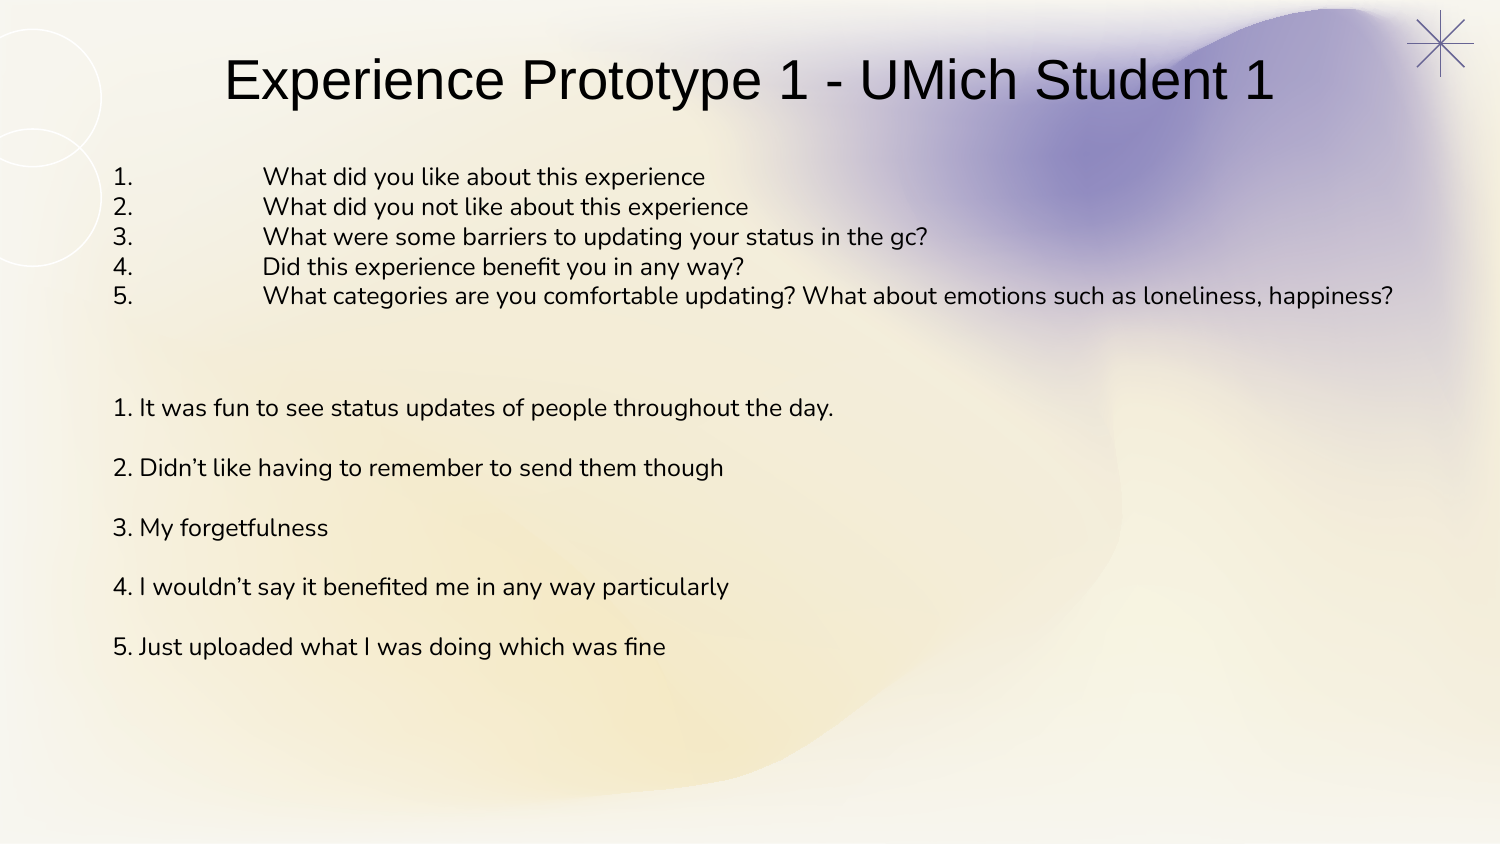

# Experience Prototype 1 - UMich Student 1
1.	What did you like about this experience
2.	What did you not like about this experience
3.	What were some barriers to updating your status in the gc?
4.	Did this experience benefit you in any way?
5.	What categories are you comfortable updating? What about emotions such as loneliness, happiness?
1. It was fun to see status updates of people throughout the day.

2. Didn’t like having to remember to send them though

3. My forgetfulness

4. I wouldn’t say it benefited me in any way particularly

5. Just uploaded what I was doing which was fine